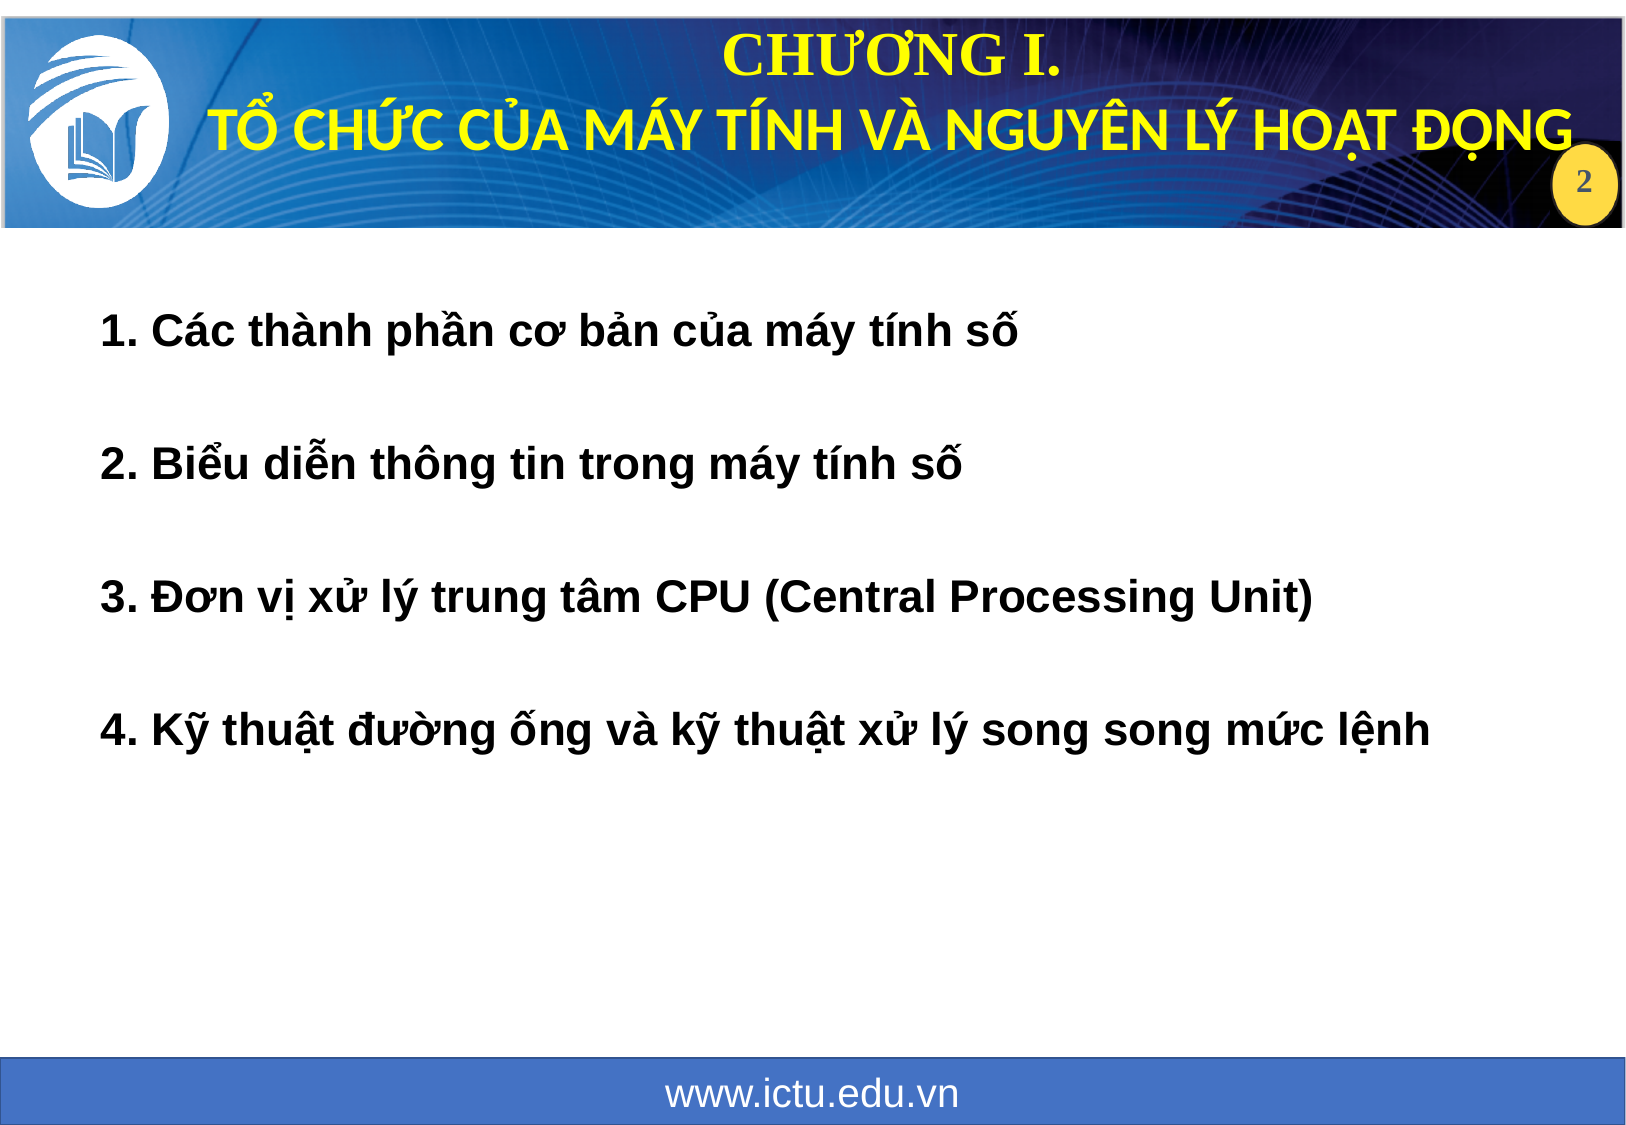

CHƯƠNG I.
TỔ CHỨC CỦA MÁY TÍNH VÀ NGUYÊN LÝ HOẠT ĐỘNG
1. Các thành phần cơ bản của máy tính số

2. Biểu diễn thông tin trong máy tính số

3. Đơn vị xử lý trung tâm CPU (Central Processing Unit)

4. Kỹ thuật đường ống và kỹ thuật xử lý song song mức lệnh